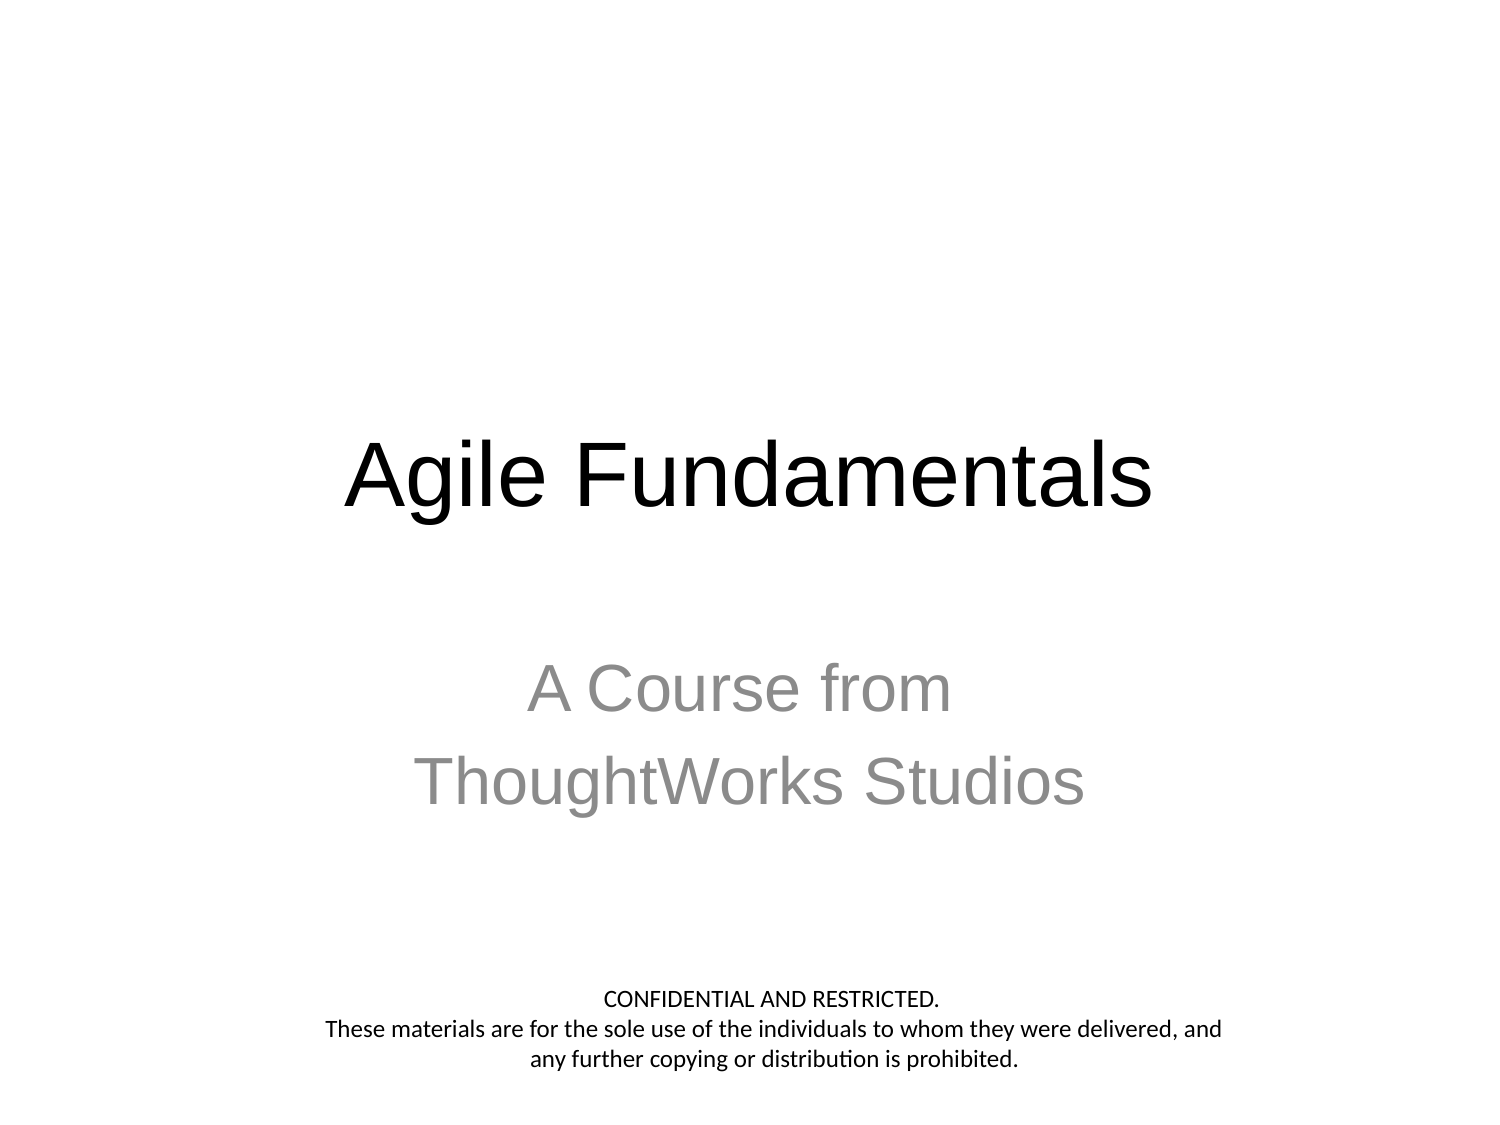

# Agile Fundamentals
A Course from
ThoughtWorks Studios
CONFIDENTIAL AND RESTRICTED.
These materials are for the sole use of the individuals to whom they were delivered, and any further copying or distribution is prohibited.